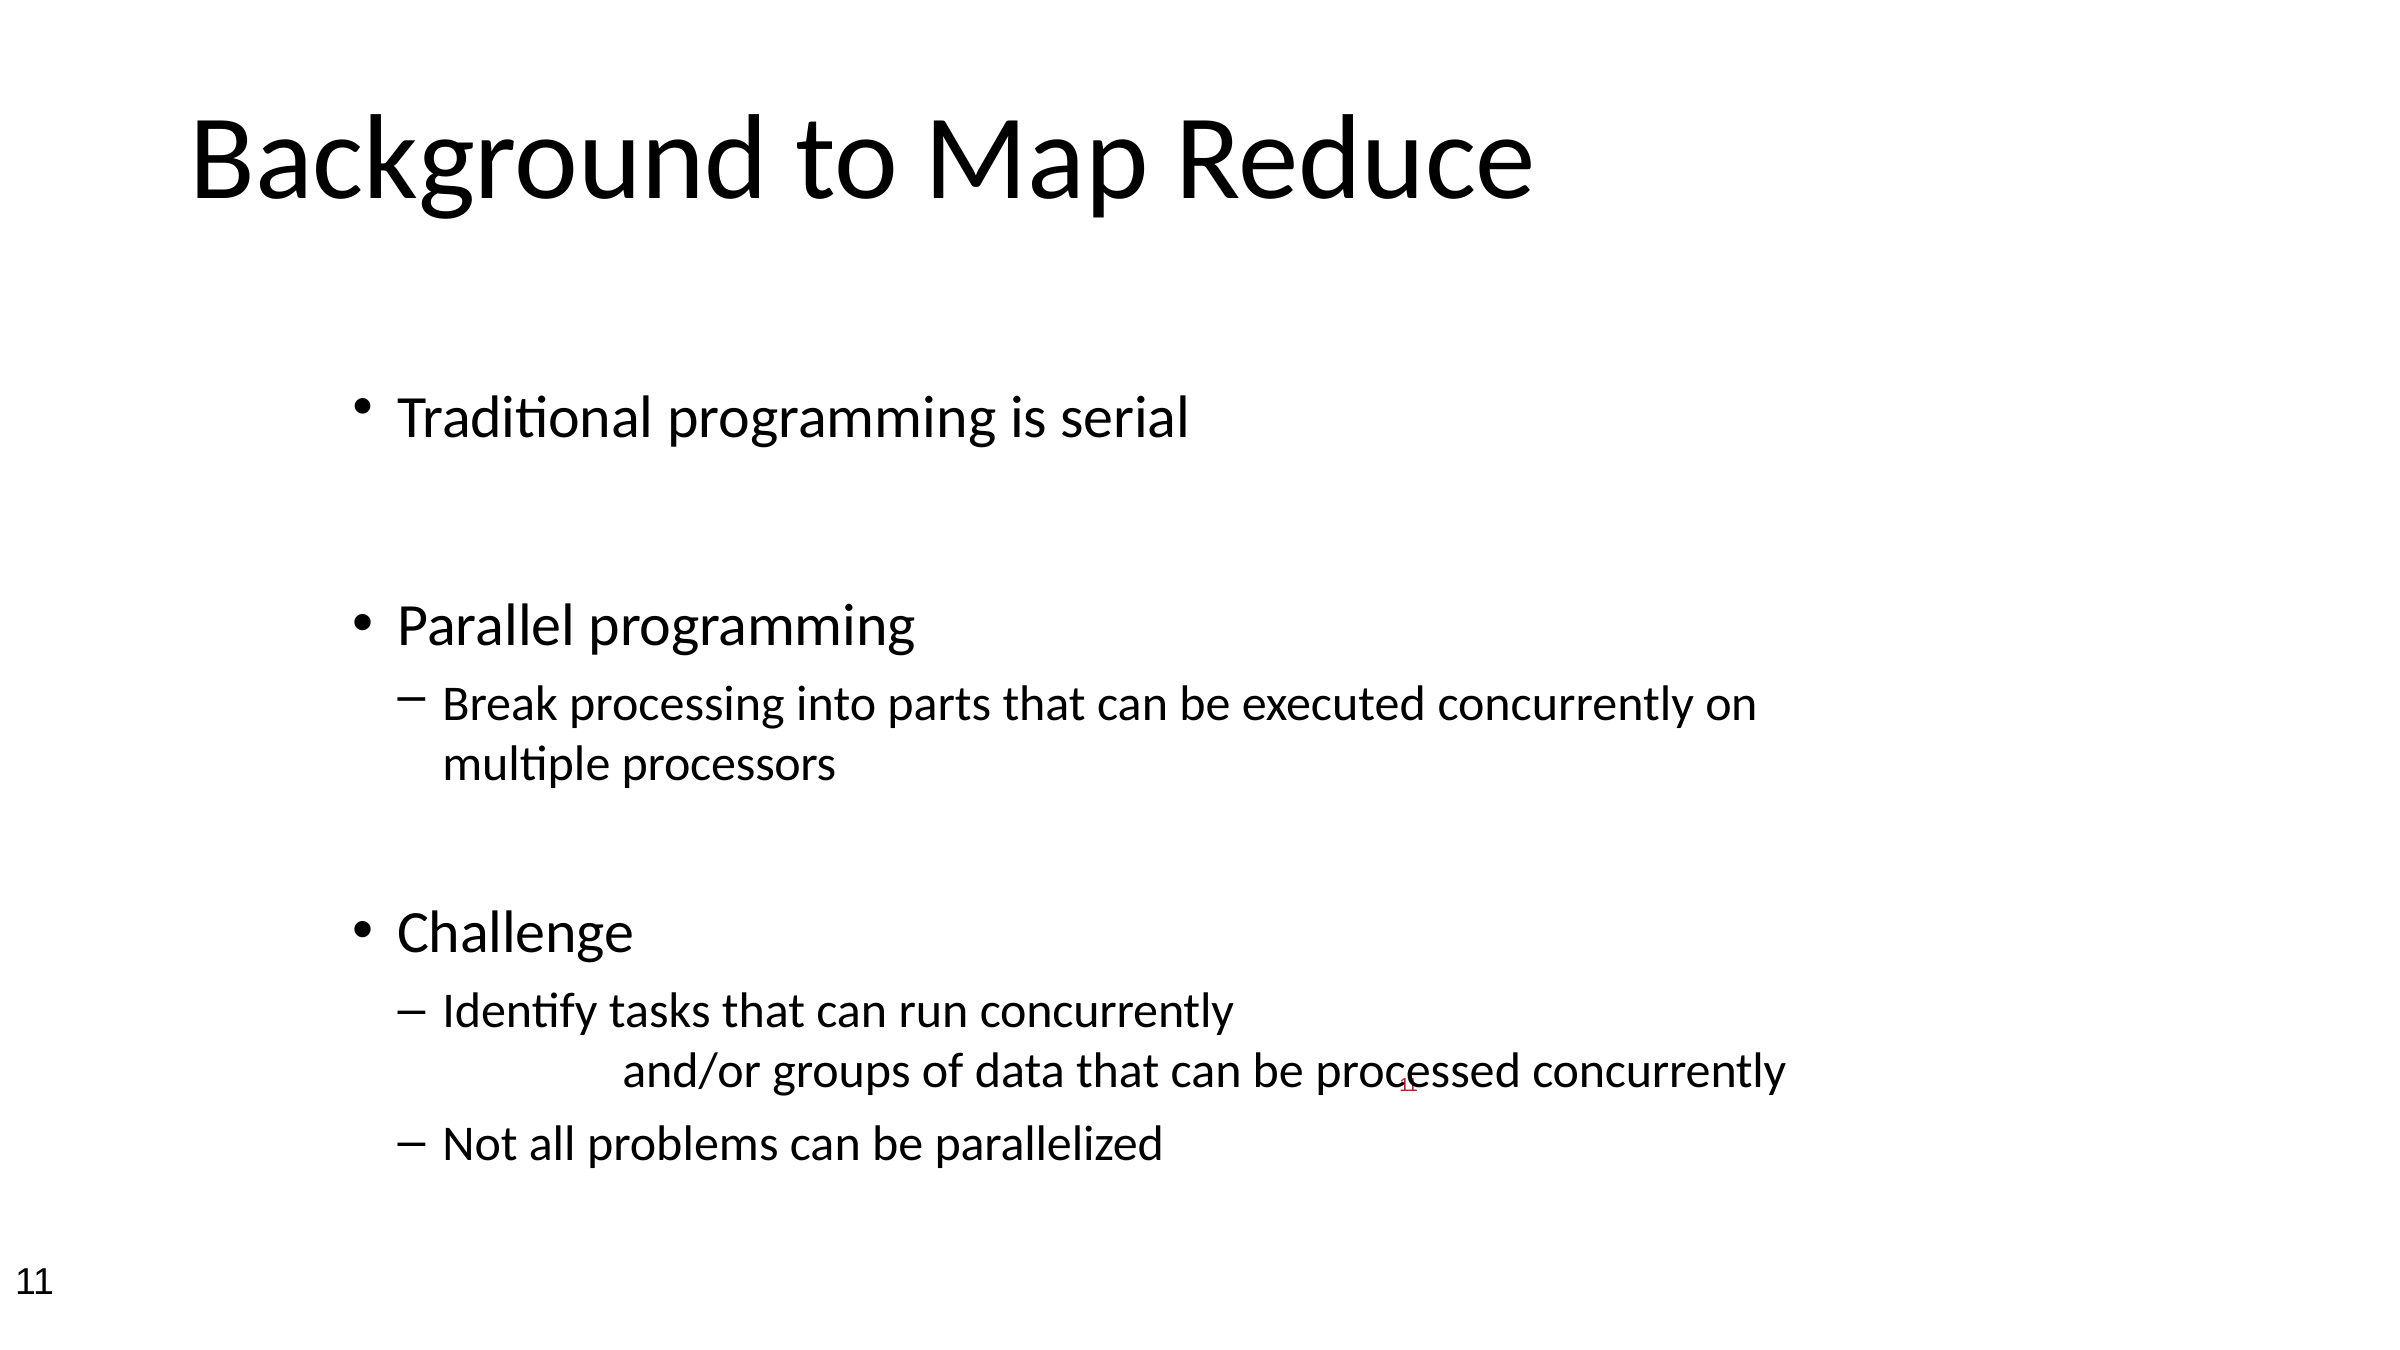

# Background to Map Reduce
Traditional programming is serial

Parallel programming
Break processing into parts that can be executed concurrently on 	multiple processors

Challenge
Identify tasks that can run concurrently
and/or groups of data that can be processed concurrently
Not all problems can be parallelized
11
11